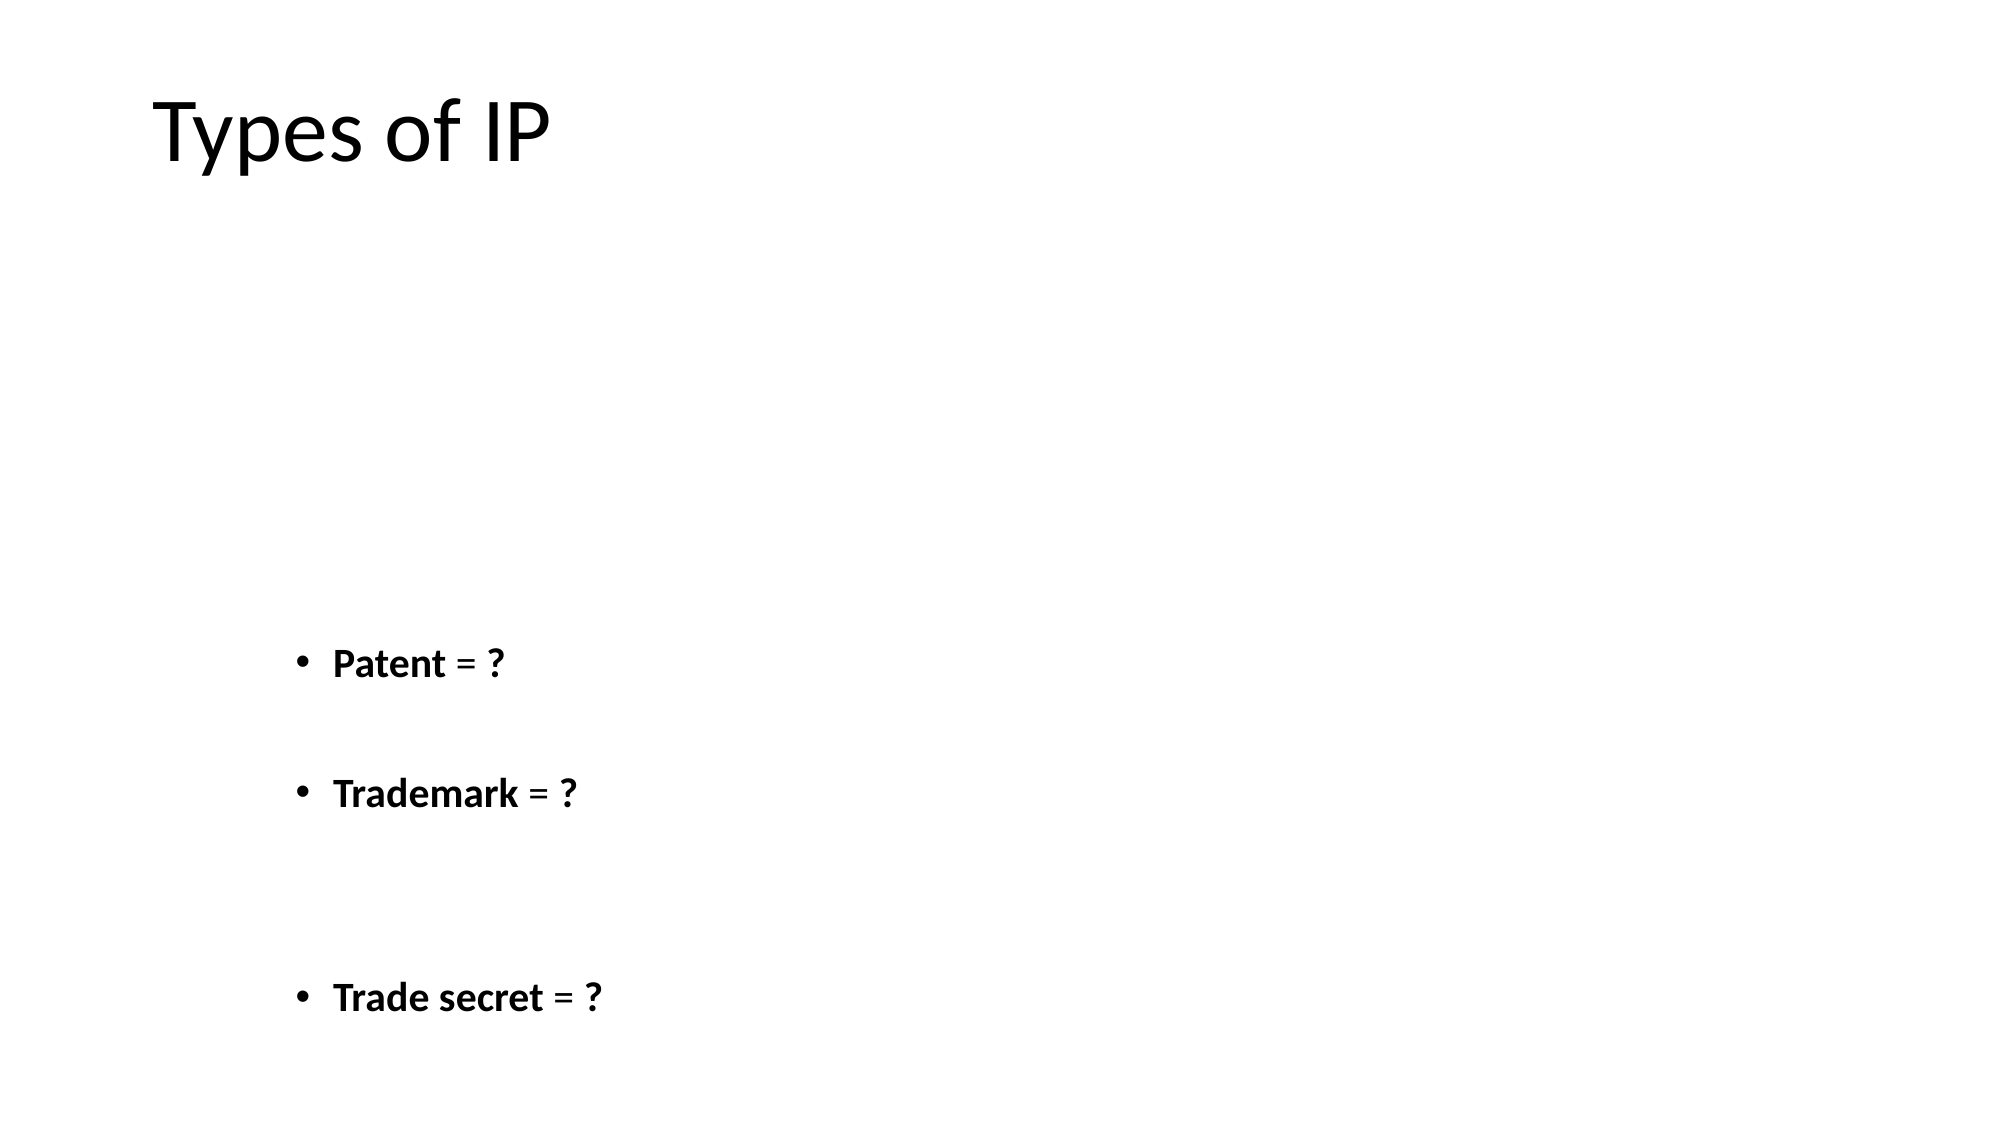

Types of IP

Patent = ?

Trademark = ?

Trade secret = ?

Copyright  = ?